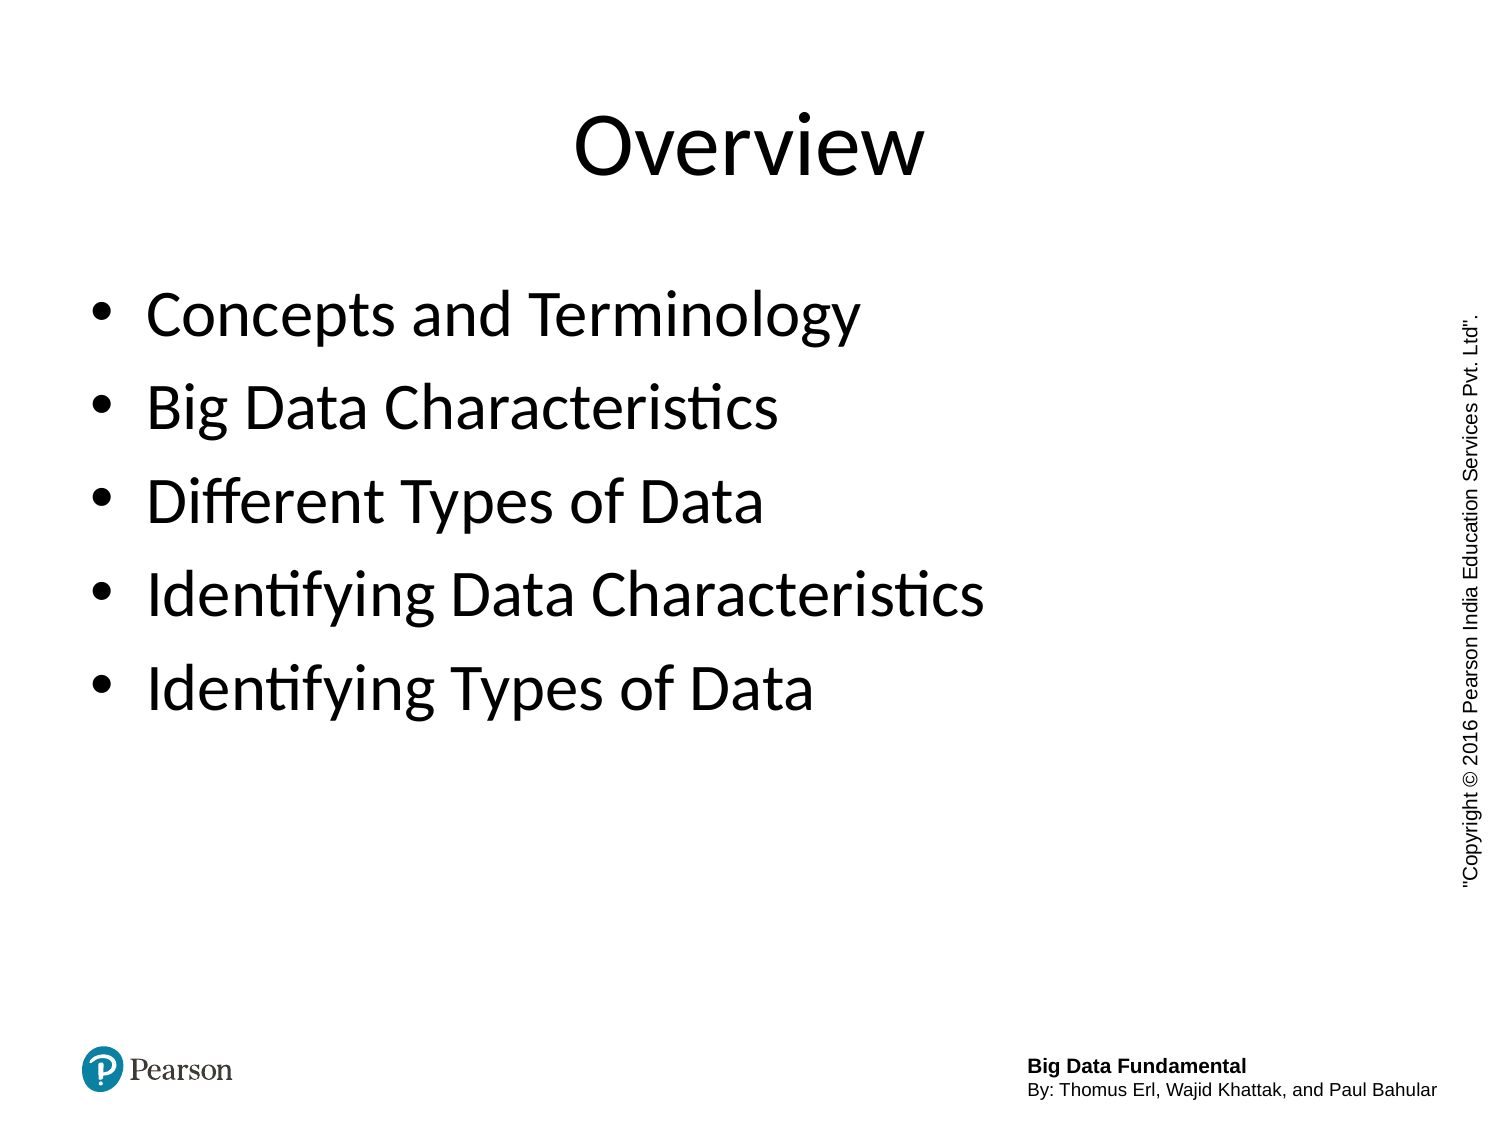

# Overview
Concepts and Terminology
Big Data Characteristics
Different Types of Data
Identifying Data Characteristics
Identifying Types of Data